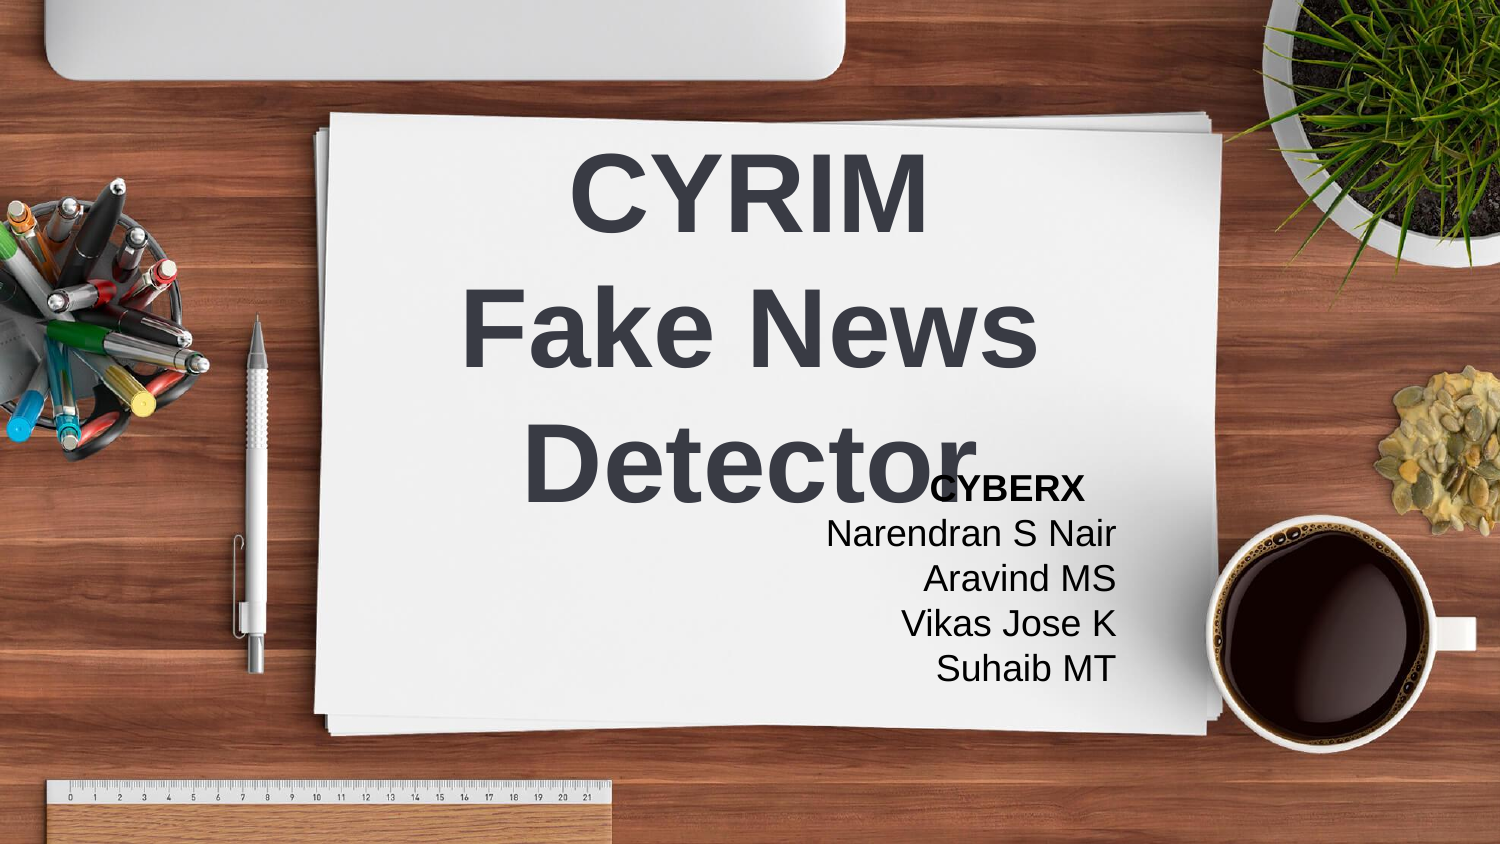

# CYRIM Fake News Detector
                                 CYBERX
Narendran S Nair
Aravind MS
Vikas Jose K
Suhaib MT